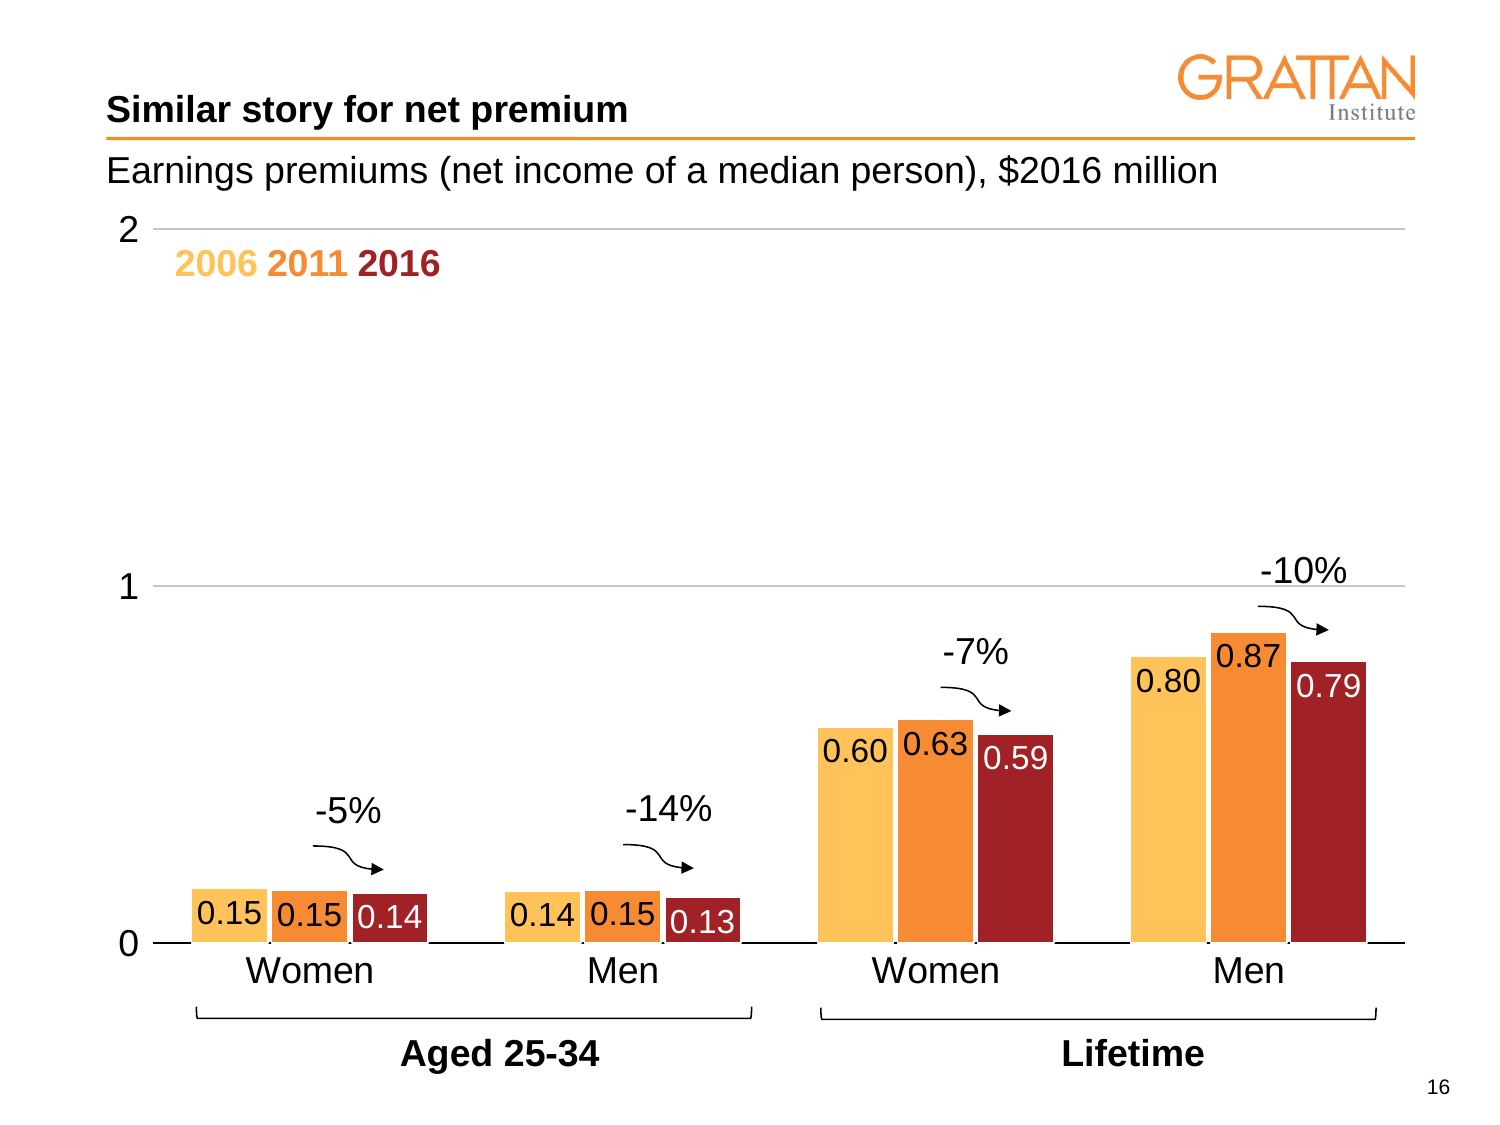

# Similar story for net premium
Earnings premiums (net income of a median person), $2016 million

### Chart

| Category | 2006 | 2011 | 2016 |
|---|---|---|---|
| Women | 0.15243635395235977 | 0.14755160026868375 | 0.1396287195527745 |
| Men | 0.14481095016109563 | 0.14793936689293186 | 0.12754385162787835 |
| Women | 0.6047031813456967 | 0.6261075138006744 | 0.5851734500404895 |
| Men | 0.8028580952000213 | 0.8718796564243709 | 0.7885661588716169 |
2006
2011
2016
-10%
-7%

-14%
-5%
Aged 25-34
Lifetime